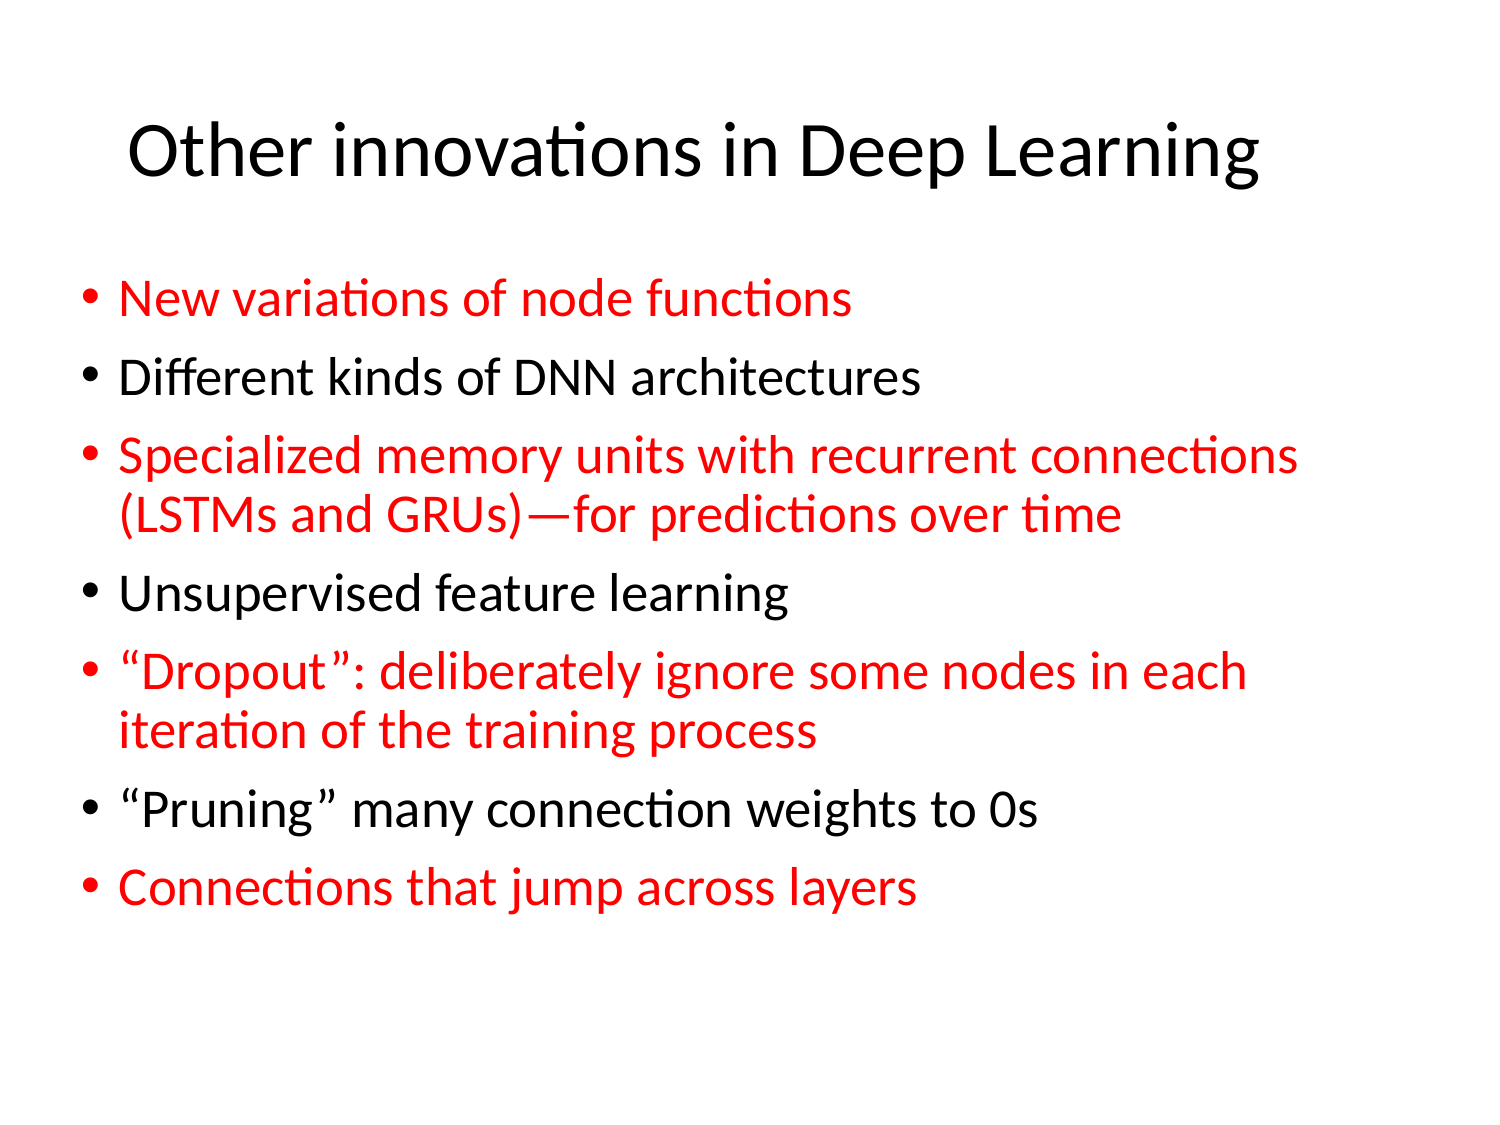

# Other innovations in Deep Learning
New variations of node functions
Different kinds of DNN architectures
Specialized memory units with recurrent connections (LSTMs and GRUs)—for predictions over time
Unsupervised feature learning
“Dropout”: deliberately ignore some nodes in each iteration of the training process
“Pruning” many connection weights to 0s
Connections that jump across layers